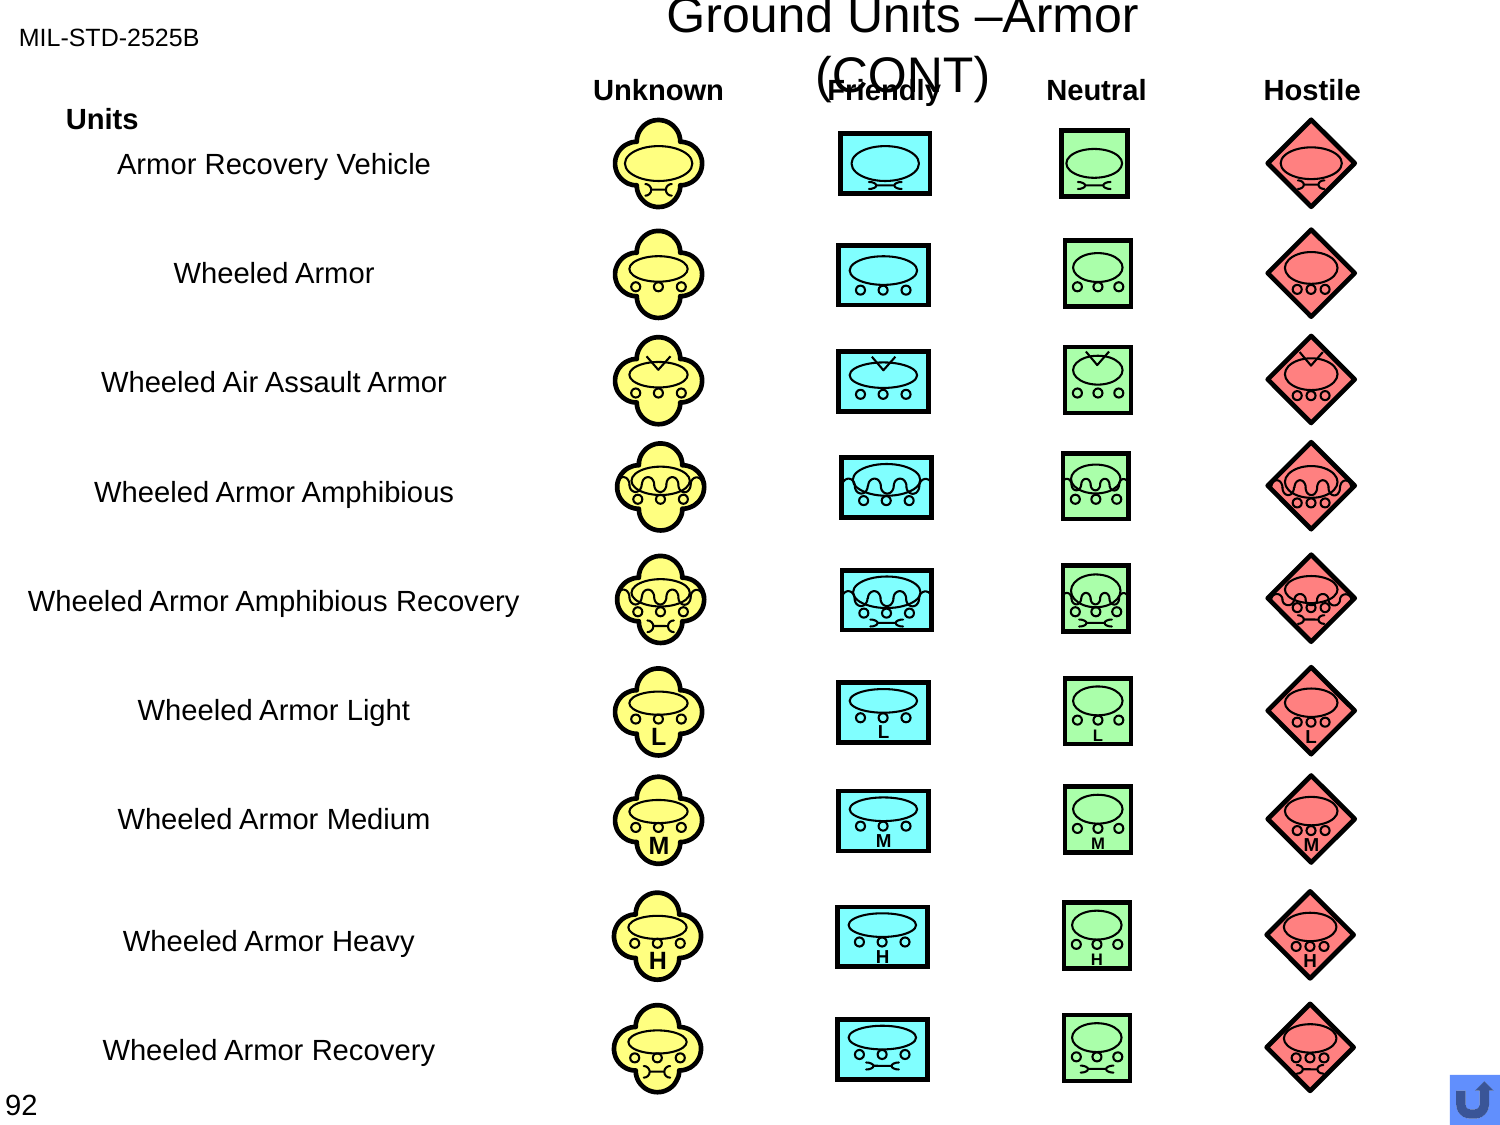

# Ground Units –Armor (CONT)
MIL-STD-2525B
Unknown
Friendly
Neutral
Hostile
Units

Armor Recovery Vehicle

Wheeled Armor

Wheeled Air Assault Armor

Wheeled Armor Amphibious

Wheeled Armor Amphibious Recovery

L

L

L

L
Wheeled Armor Light

M

M

M

M
Wheeled Armor Medium

H

H

H

H
Wheeled Armor Heavy

Wheeled Armor Recovery
92